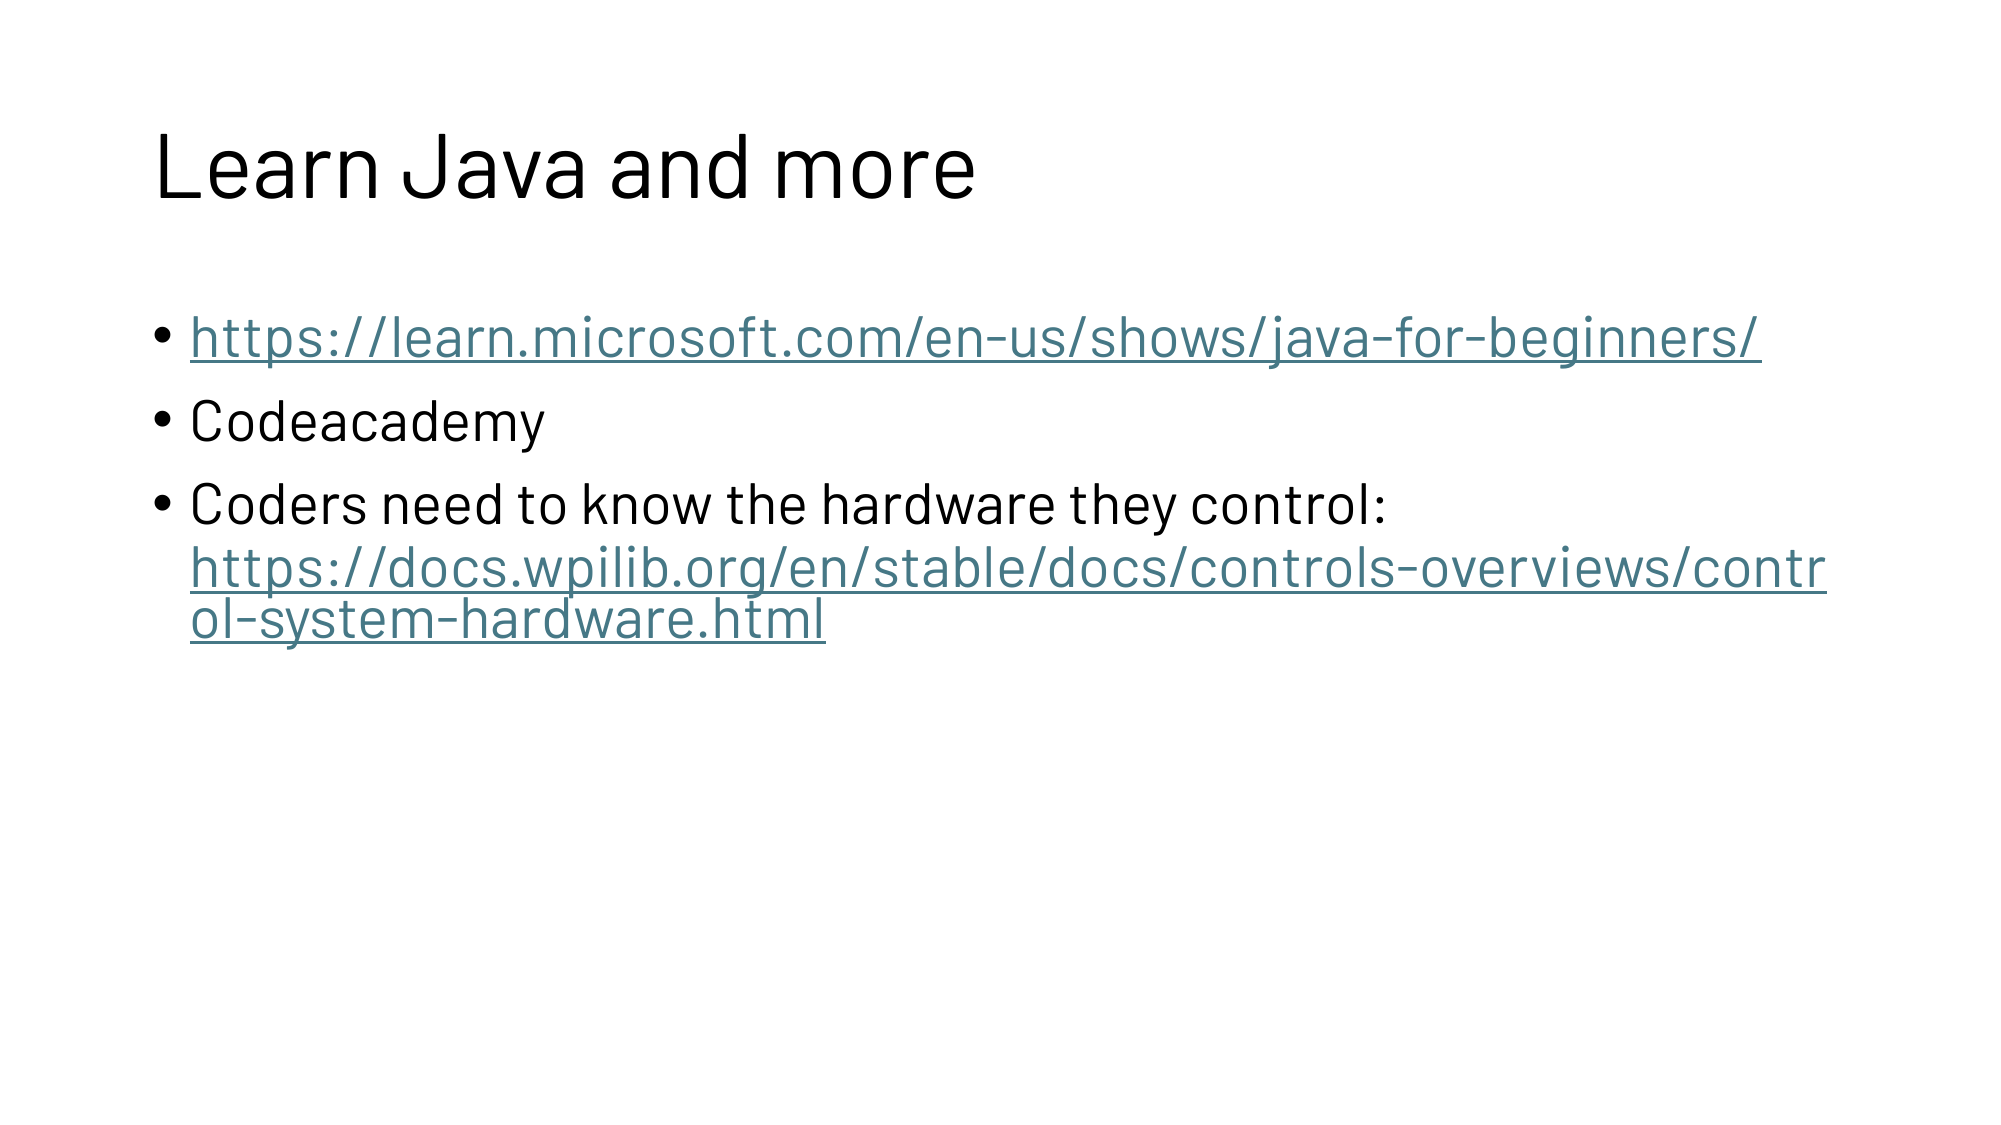

# Learn Java and more
https://learn.microsoft.com/en-us/shows/java-for-beginners/
Codeacademy
Coders need to know the hardware they control:
https://docs.wpilib.org/en/stable/docs/controls-overviews/control-system-hardware.html